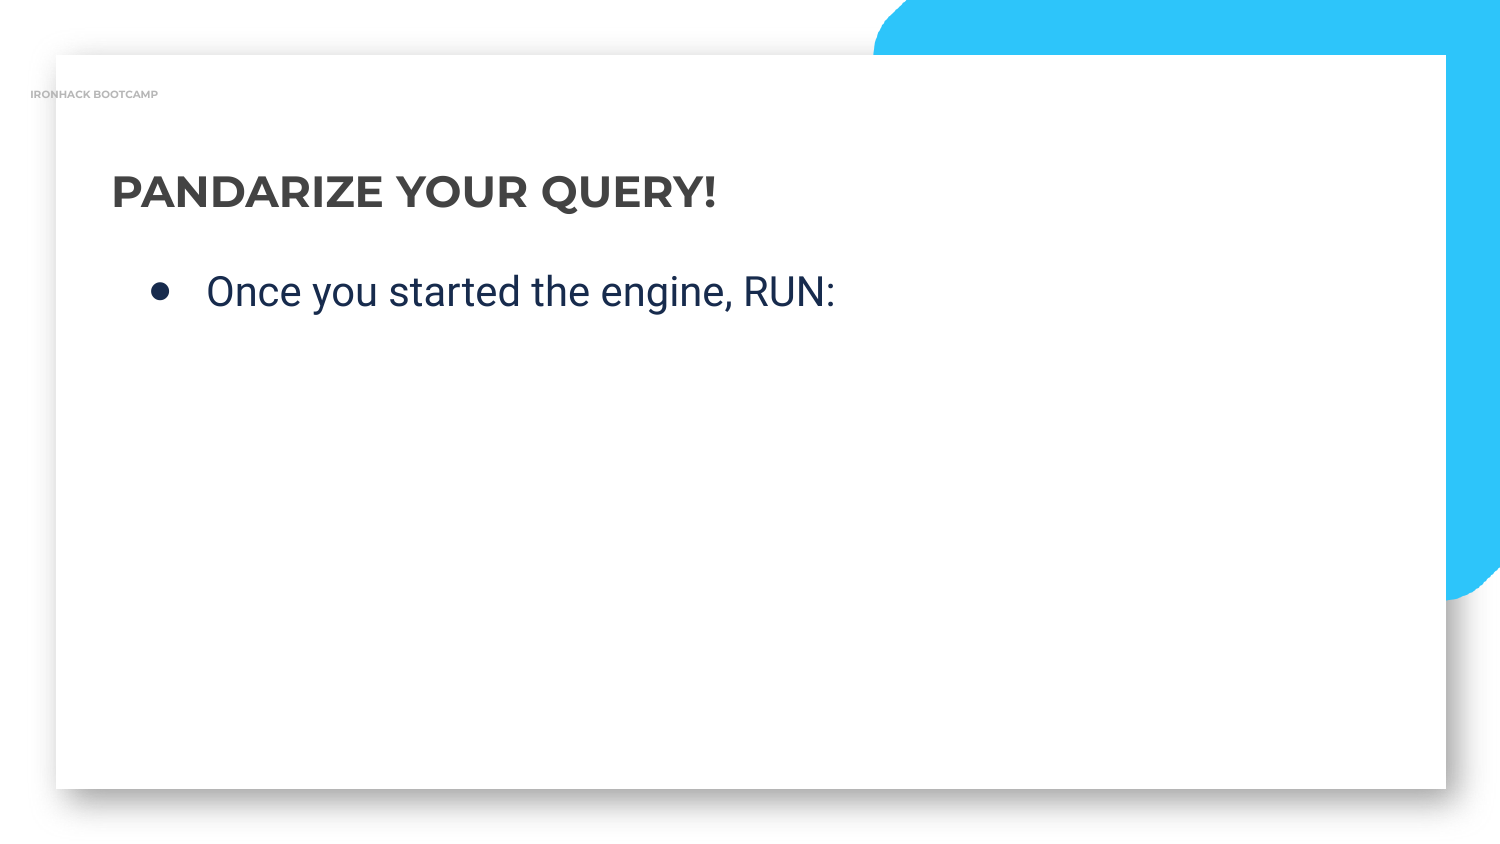

IRONHACK BOOTCAMP
PANDARIZE YOUR QUERY!
Once you started the engine, RUN: